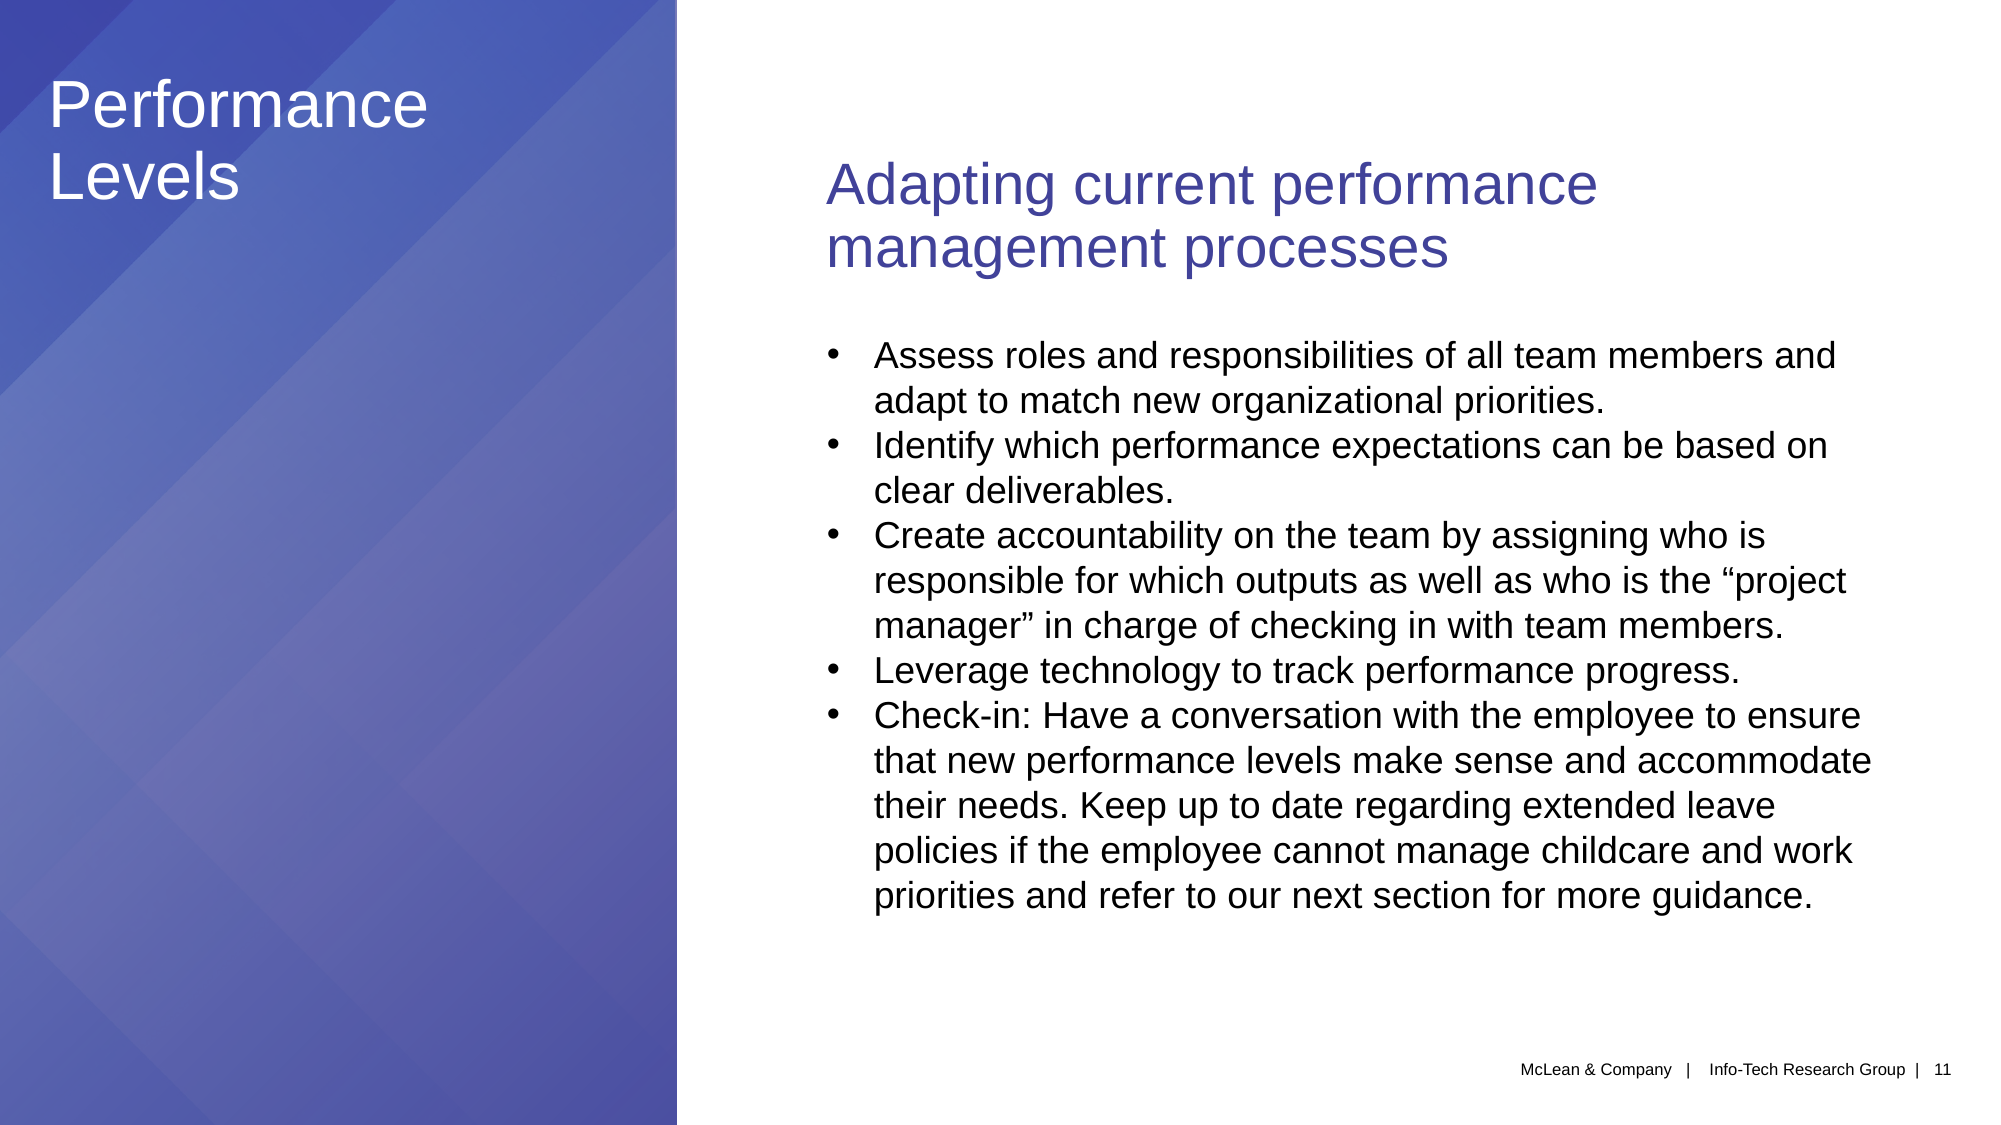

# Performance Levels
Adapting current performance management processes
Assess roles and responsibilities of all team members and adapt to match new organizational priorities.
Identify which performance expectations can be based on clear deliverables.
Create accountability on the team by assigning who is responsible for which outputs as well as who is the “project manager” in charge of checking in with team members.
Leverage technology to track performance progress.
Check-in: Have a conversation with the employee to ensure that new performance levels make sense and accommodate their needs. Keep up to date regarding extended leave policies if the employee cannot manage childcare and work priorities and refer to our next section for more guidance.